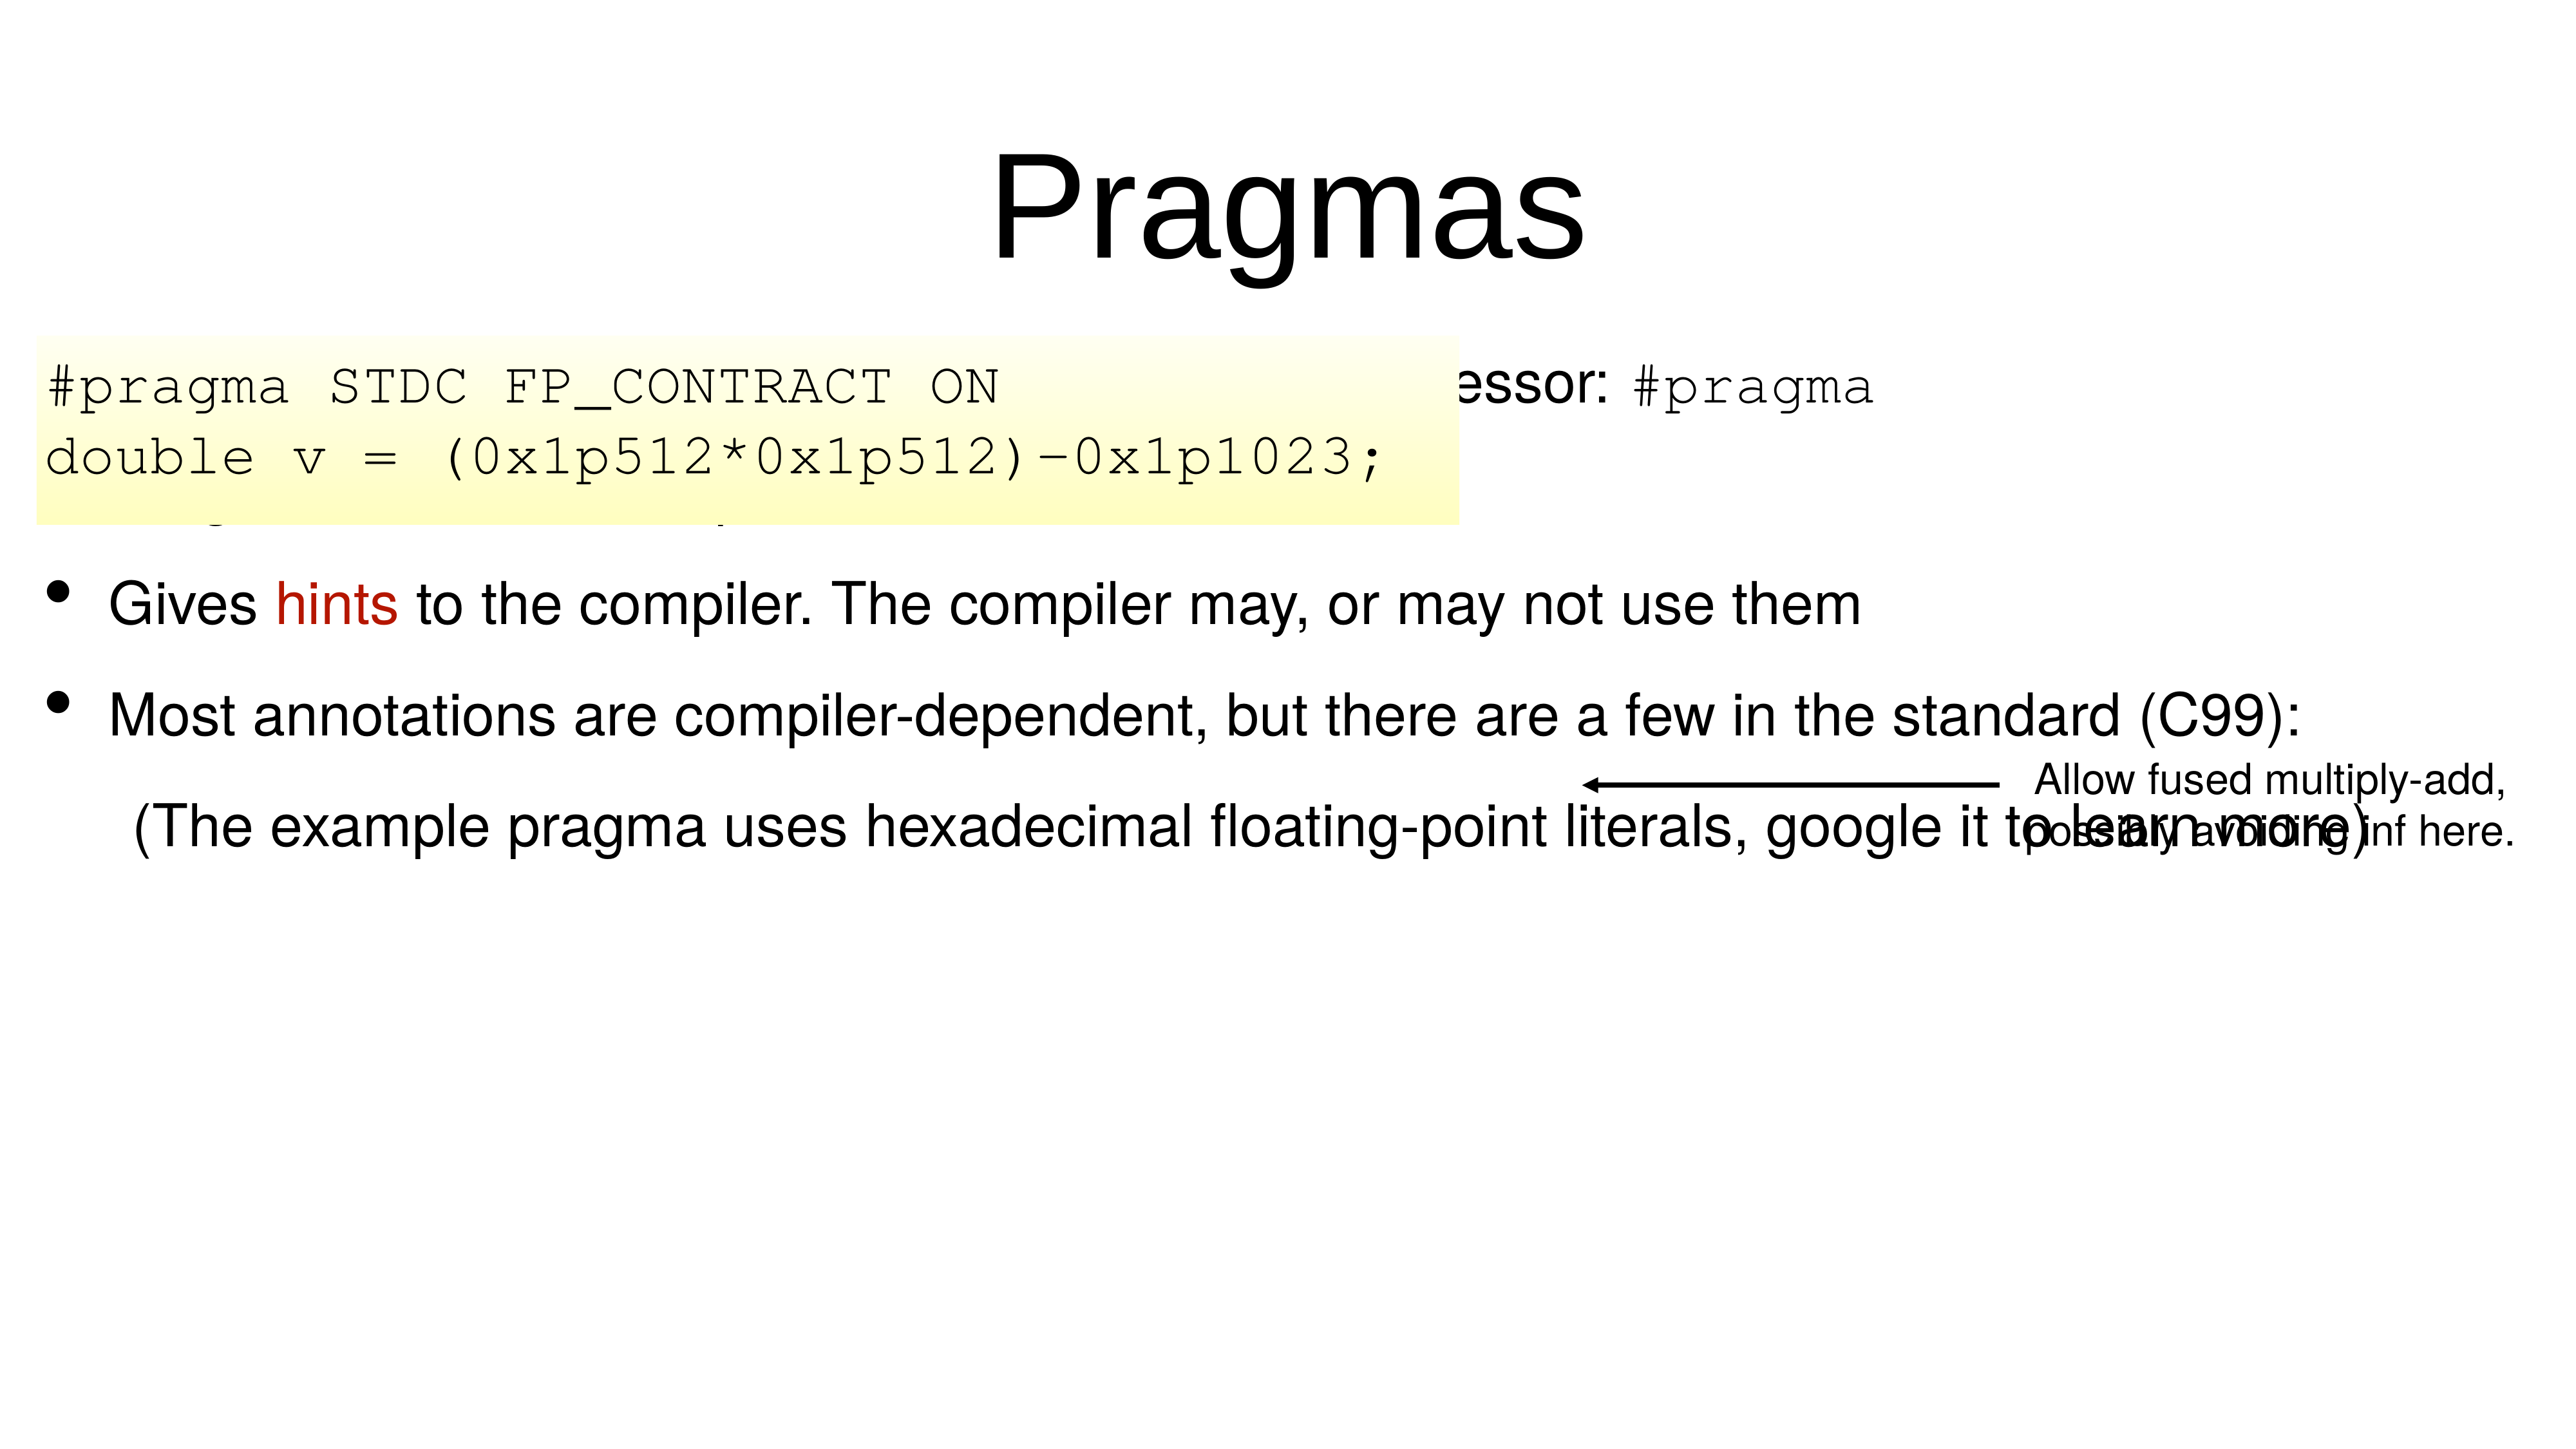

# Pragmas
C has a pragma annotation construct in the preprocessor: #pragma
Pragmas are used in OpenMP
Gives hints to the compiler. The compiler may, or may not use them
Most annotations are compiler-dependent, but there are a few in the standard (C99):
(The example pragma uses hexadecimal floating-point literals, google it to learn more)
#pragma STDC FP_CONTRACT ON
double v = (0x1p512*0x1p512)-0x1p1023;
Allow fused multiply-add, possibly avoiding inf here.

36